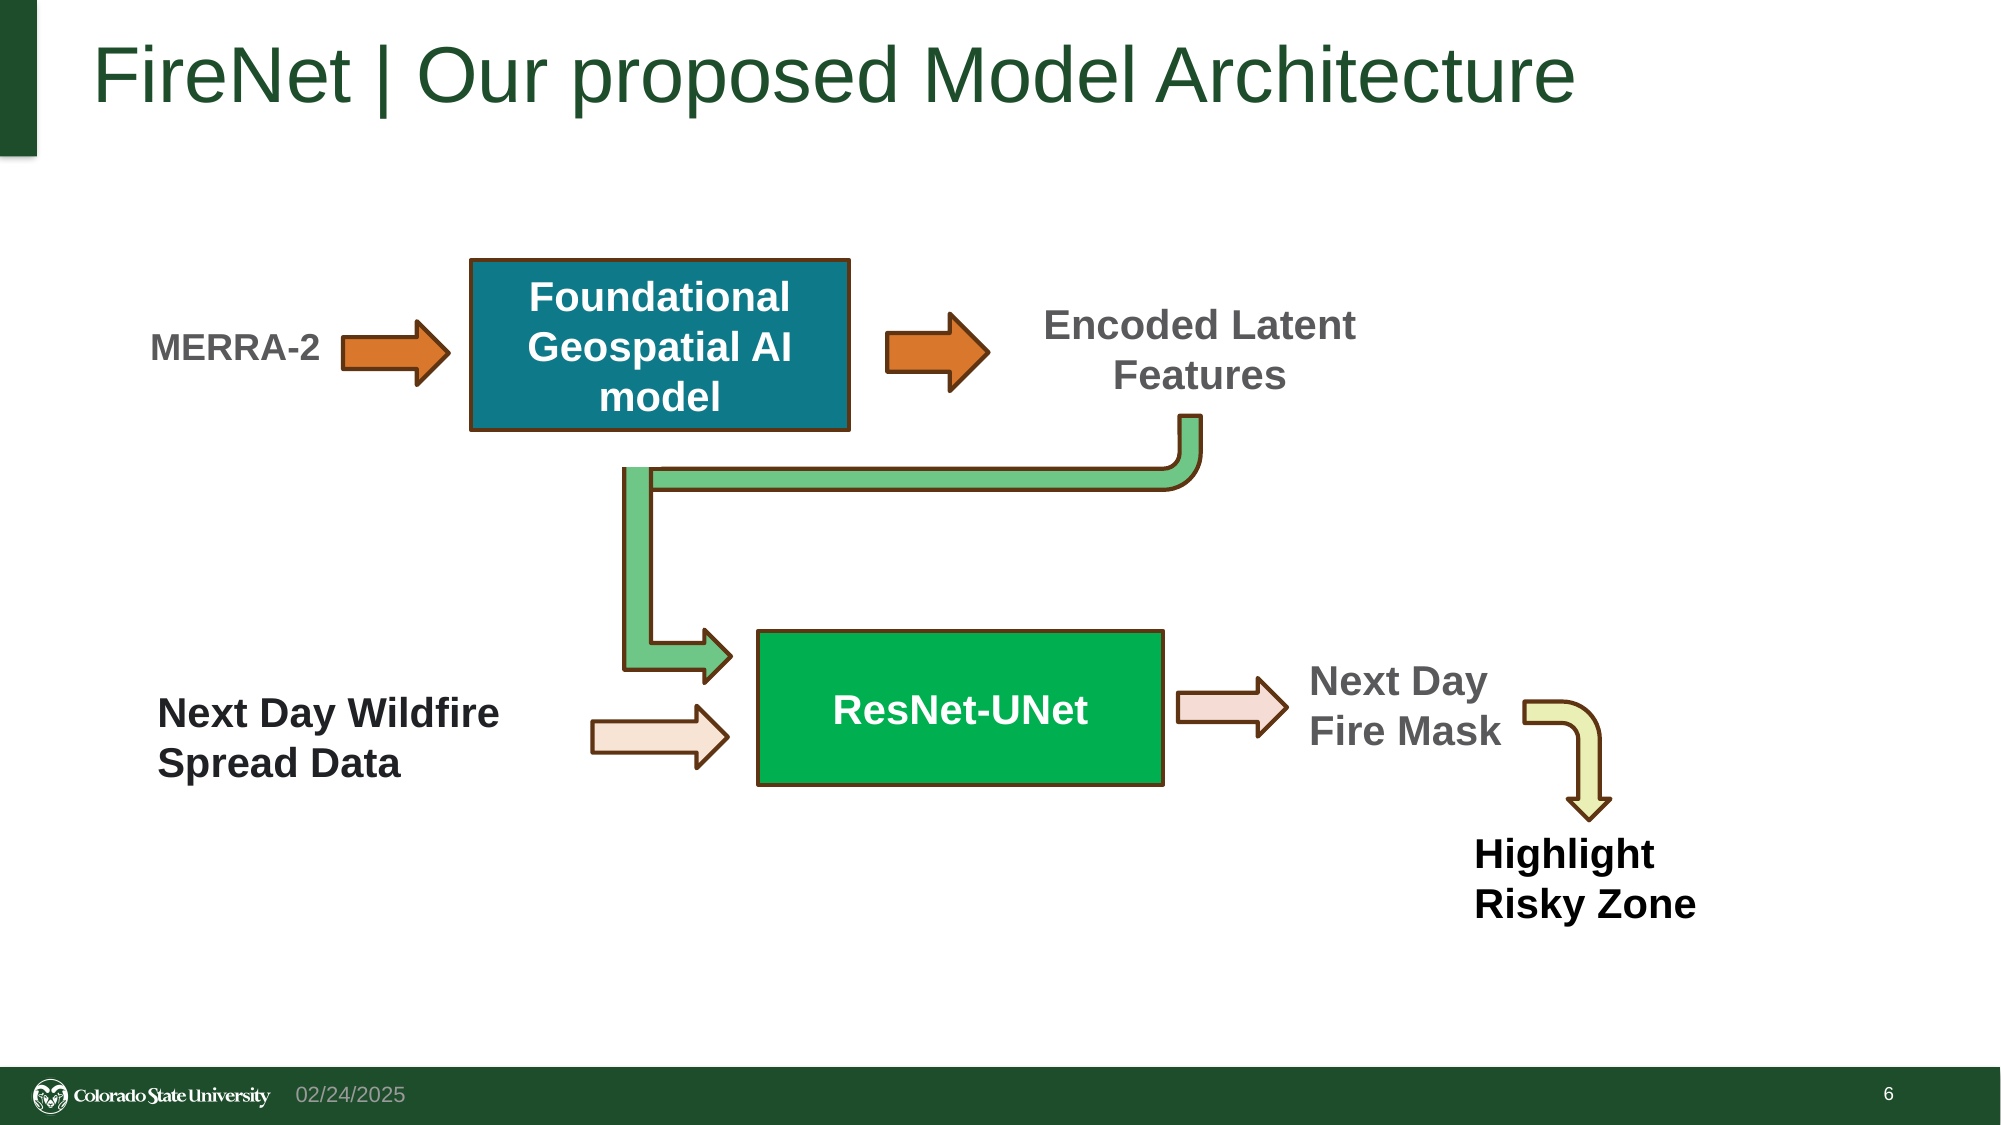

# FireNet | Our proposed Model Architecture
Foundational Geospatial AI model
Encoded Latent Features

MERRA-2

ResNet-UNet
Next Day Fire Mask
Next Day Wildfire Spread Data

Highlight Risky Zone

6
02/24/2025